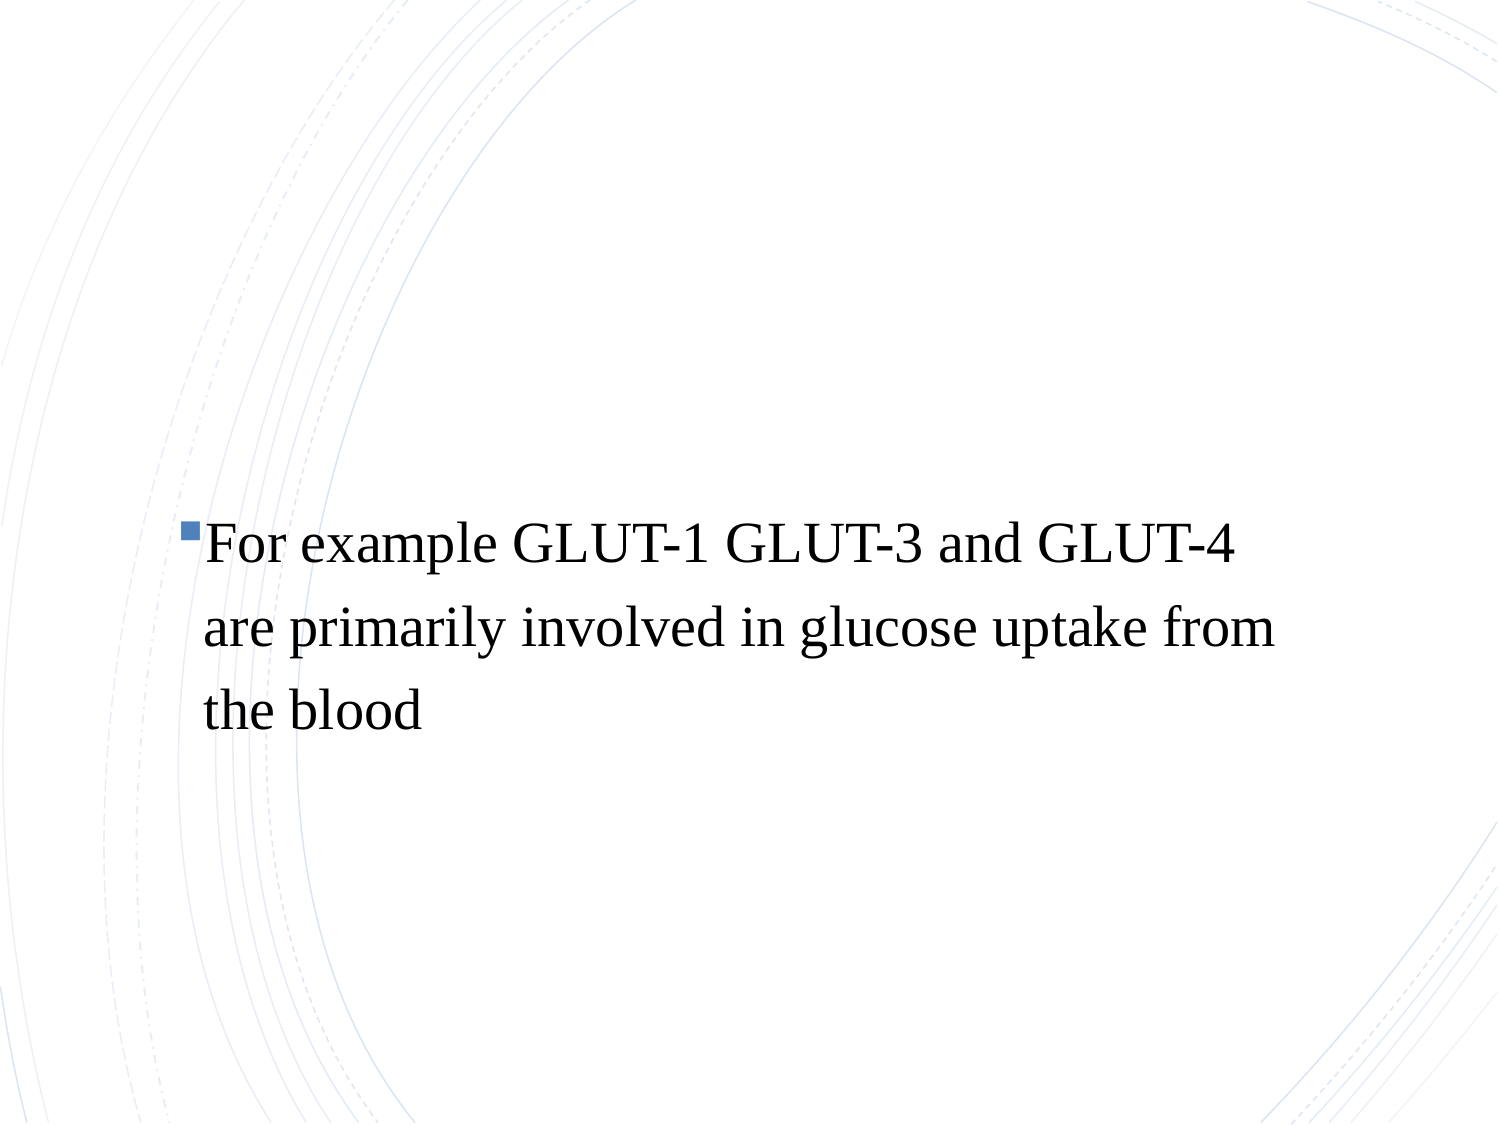

#
For example GLUT-1 GLUT-3 and GLUT-4 are primarily involved in glucose uptake from the blood